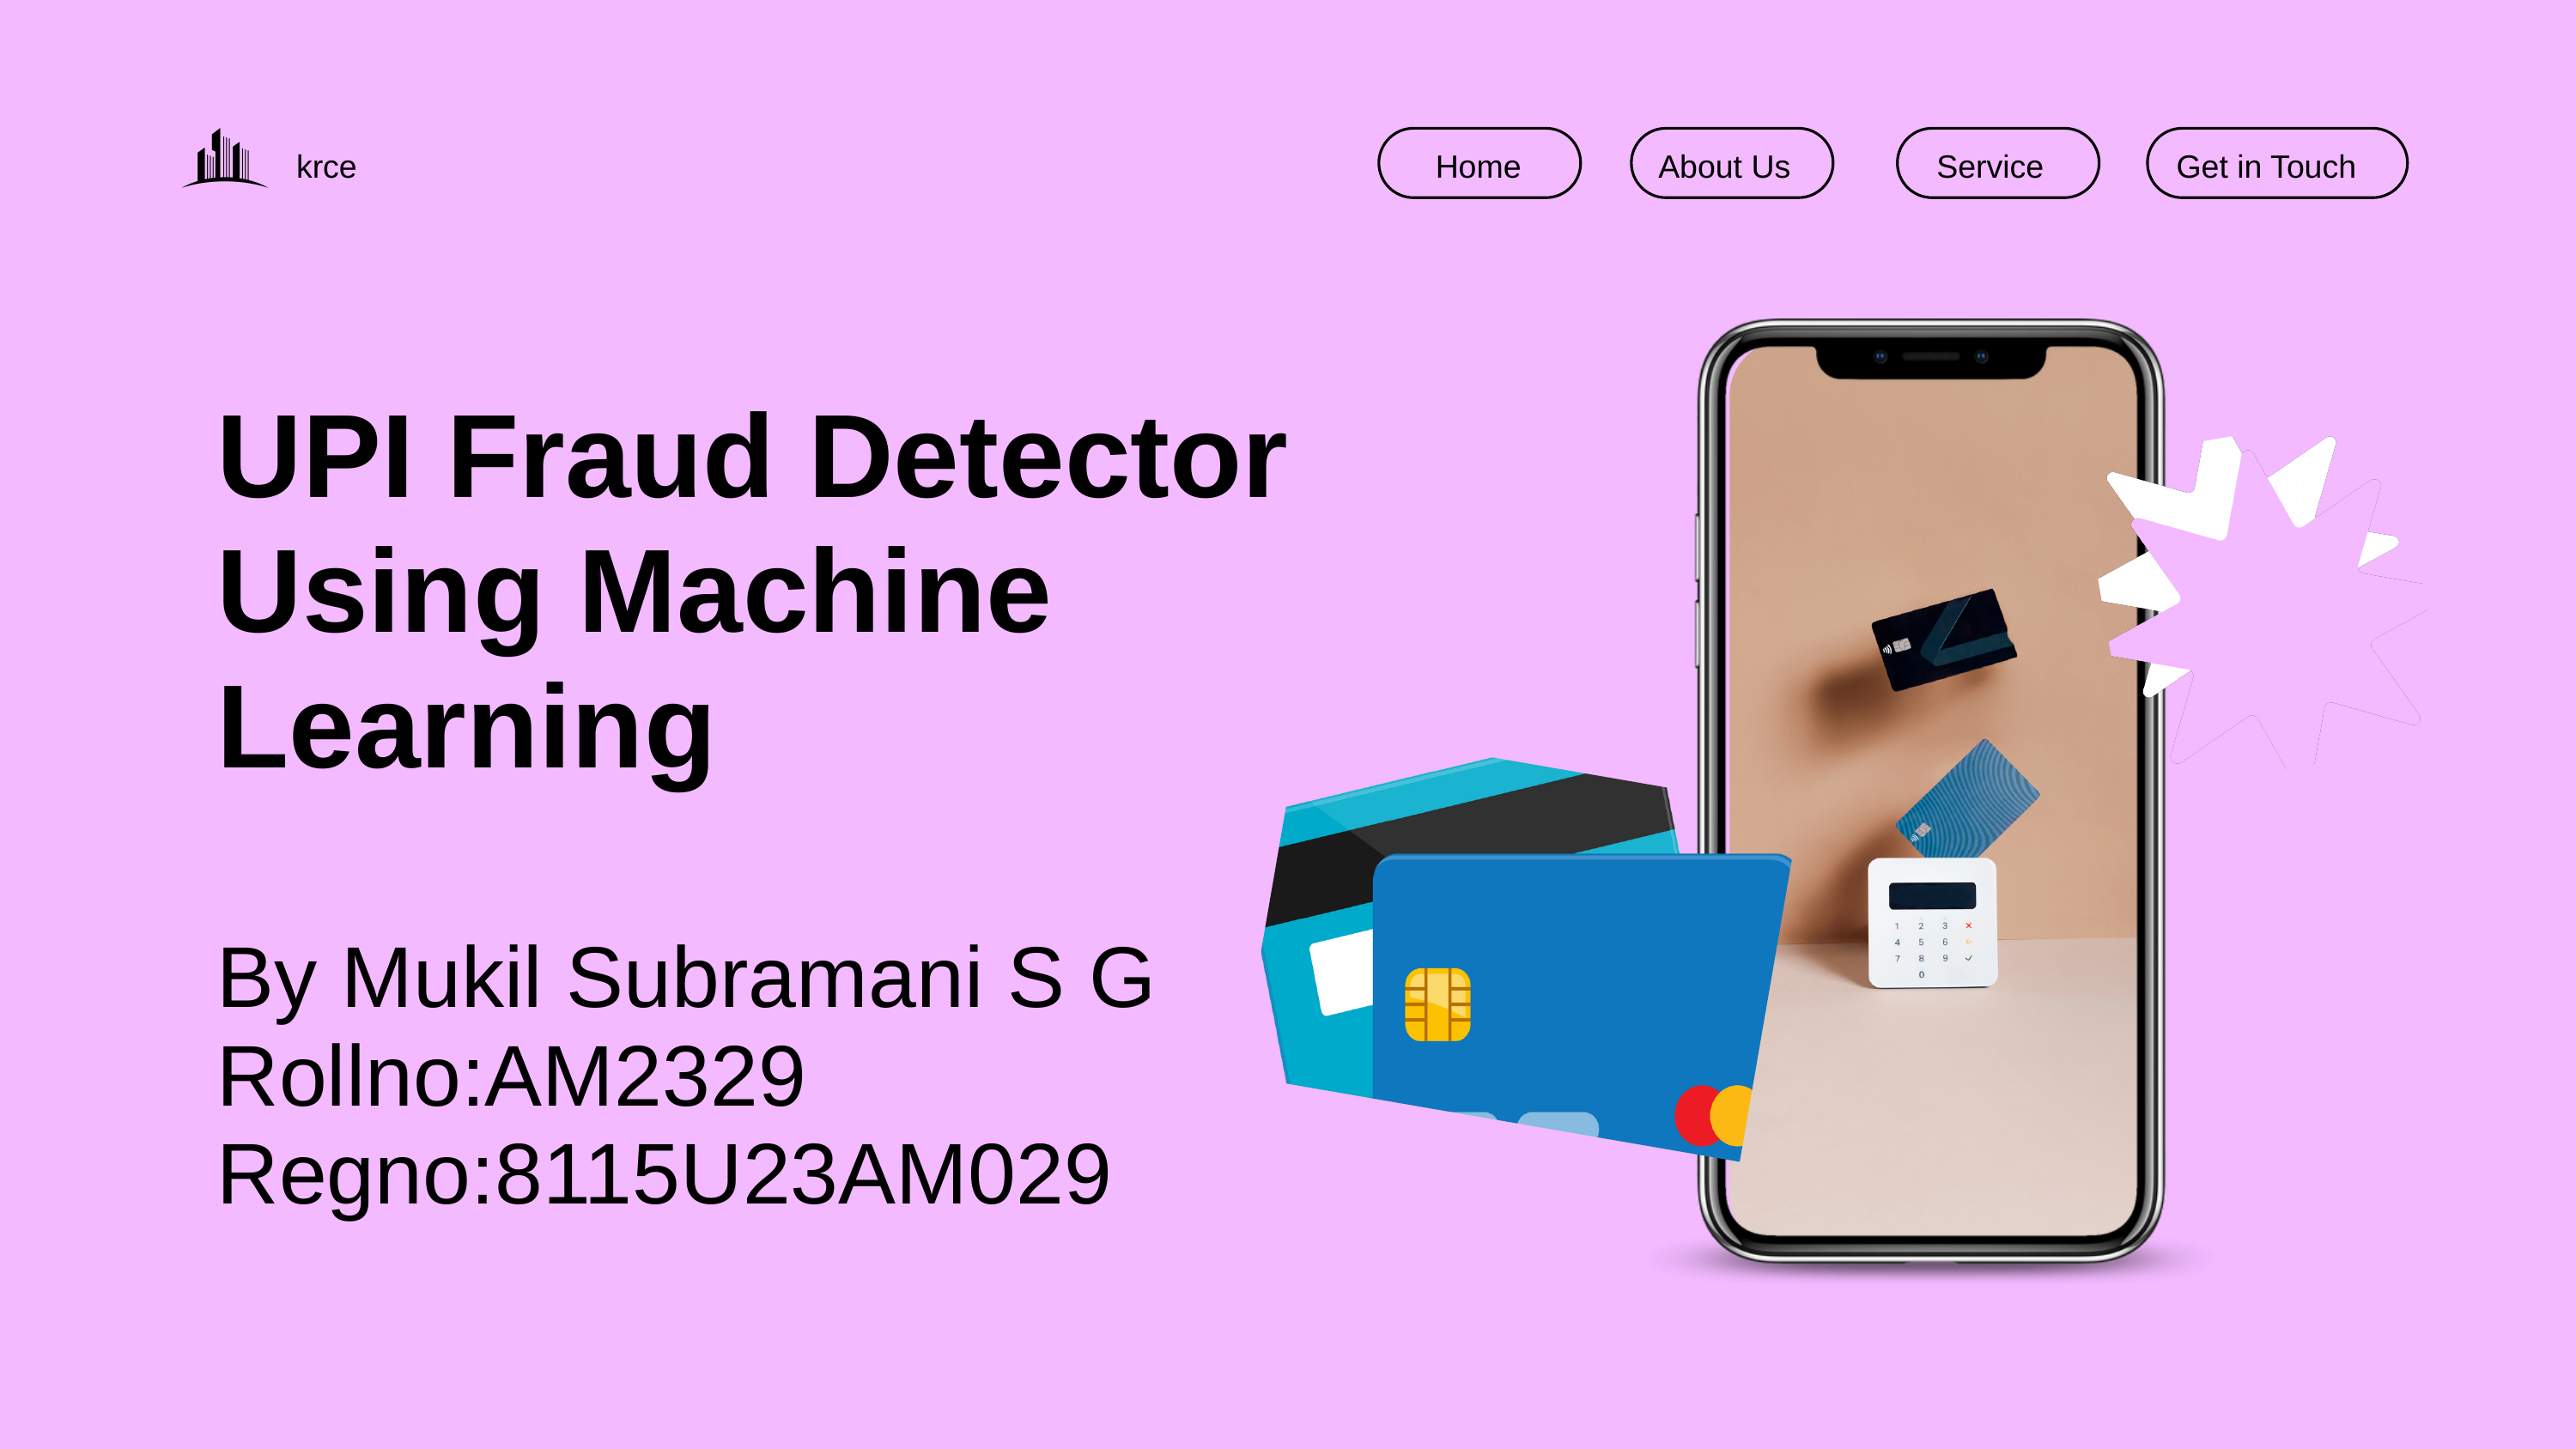

krce
Home
About Us
Service
Get in Touch

UPI Fraud Detector Using Machine Learning

By Mukil Subramani S G
Rollno:AM2329
Regno:8115U23AM029